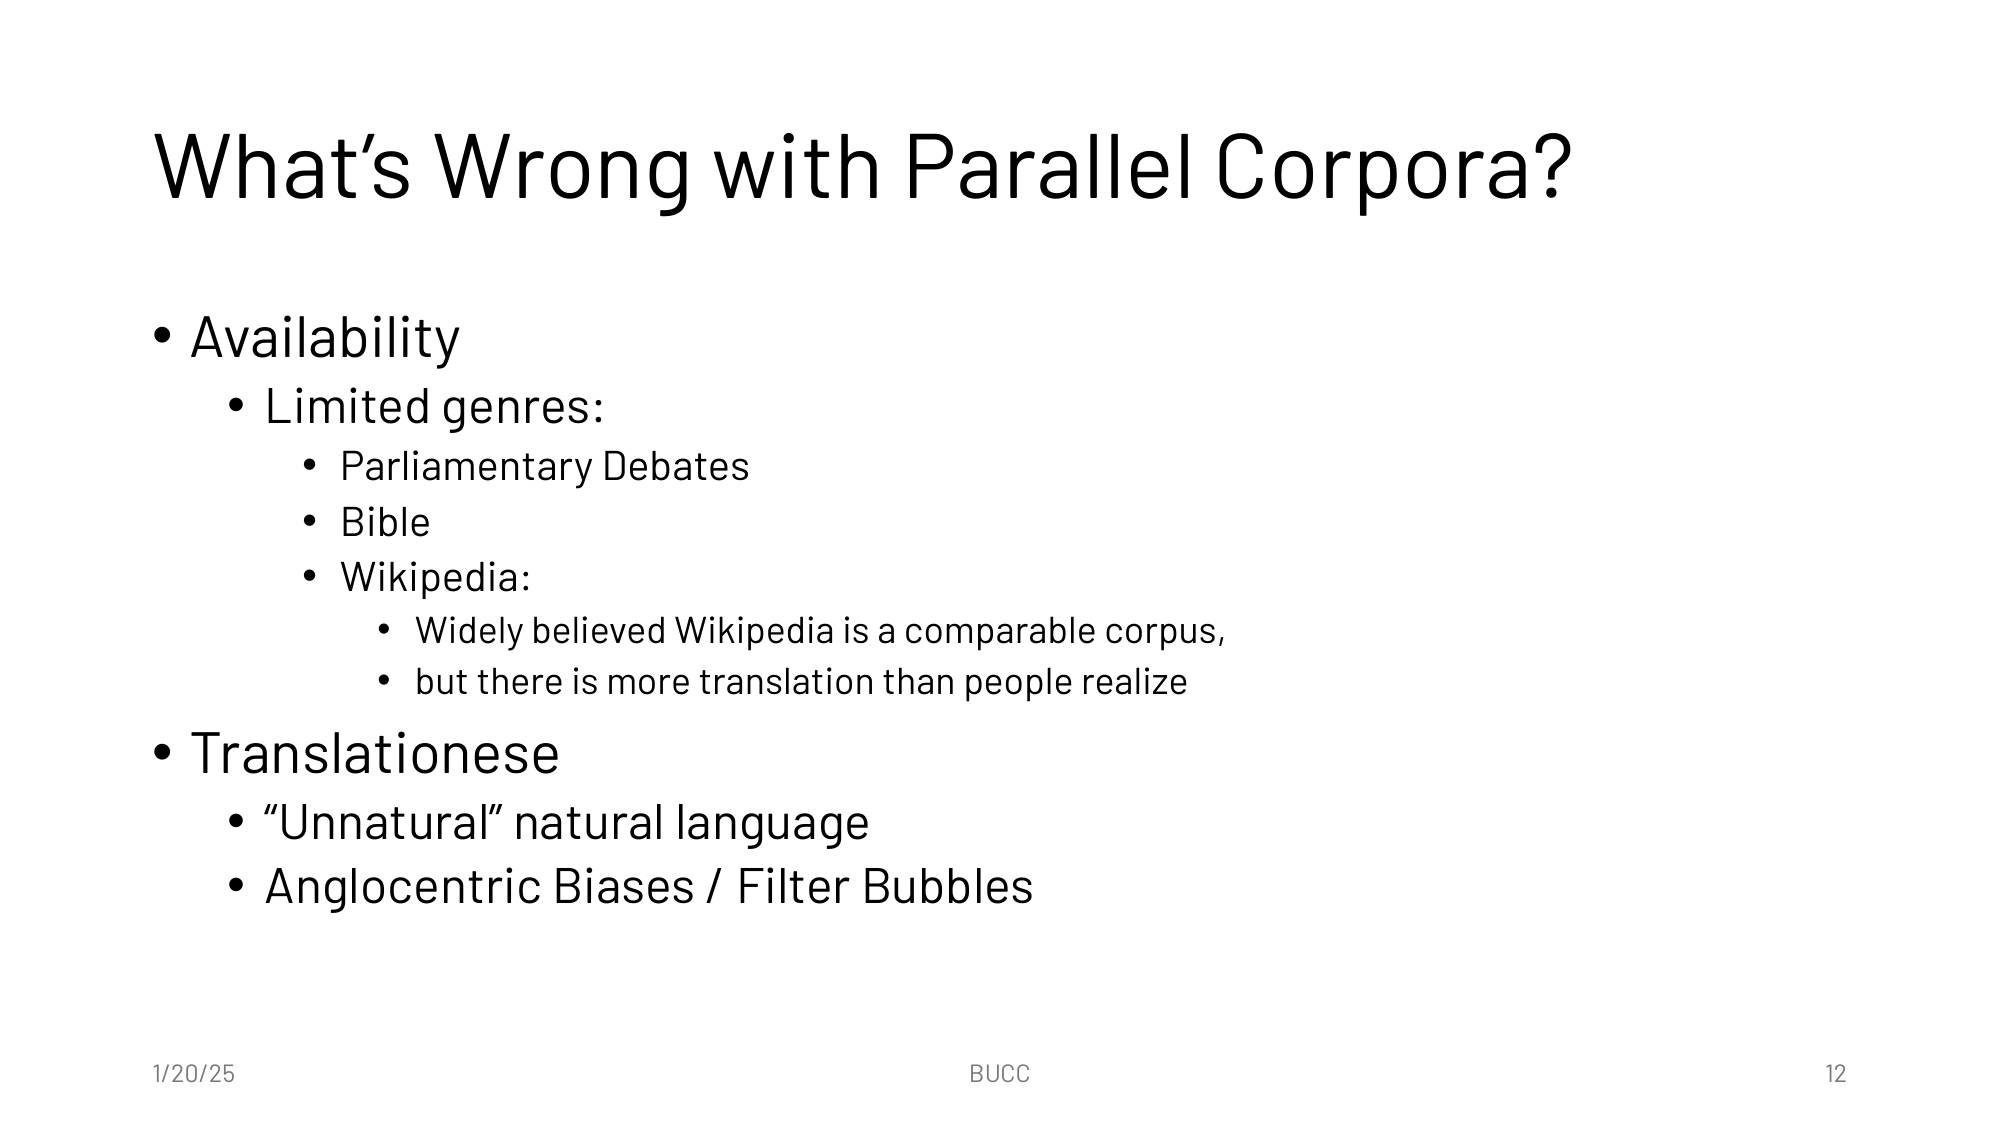

# What’s Wrong with Parallel Corpora?
Availability
Limited genres:
Parliamentary Debates
Bible
Wikipedia:
Widely believed Wikipedia is a comparable corpus,
but there is more translation than people realize
Translationese
“Unnatural” natural language
Anglocentric Biases / Filter Bubbles
1/20/25
BUCC
12